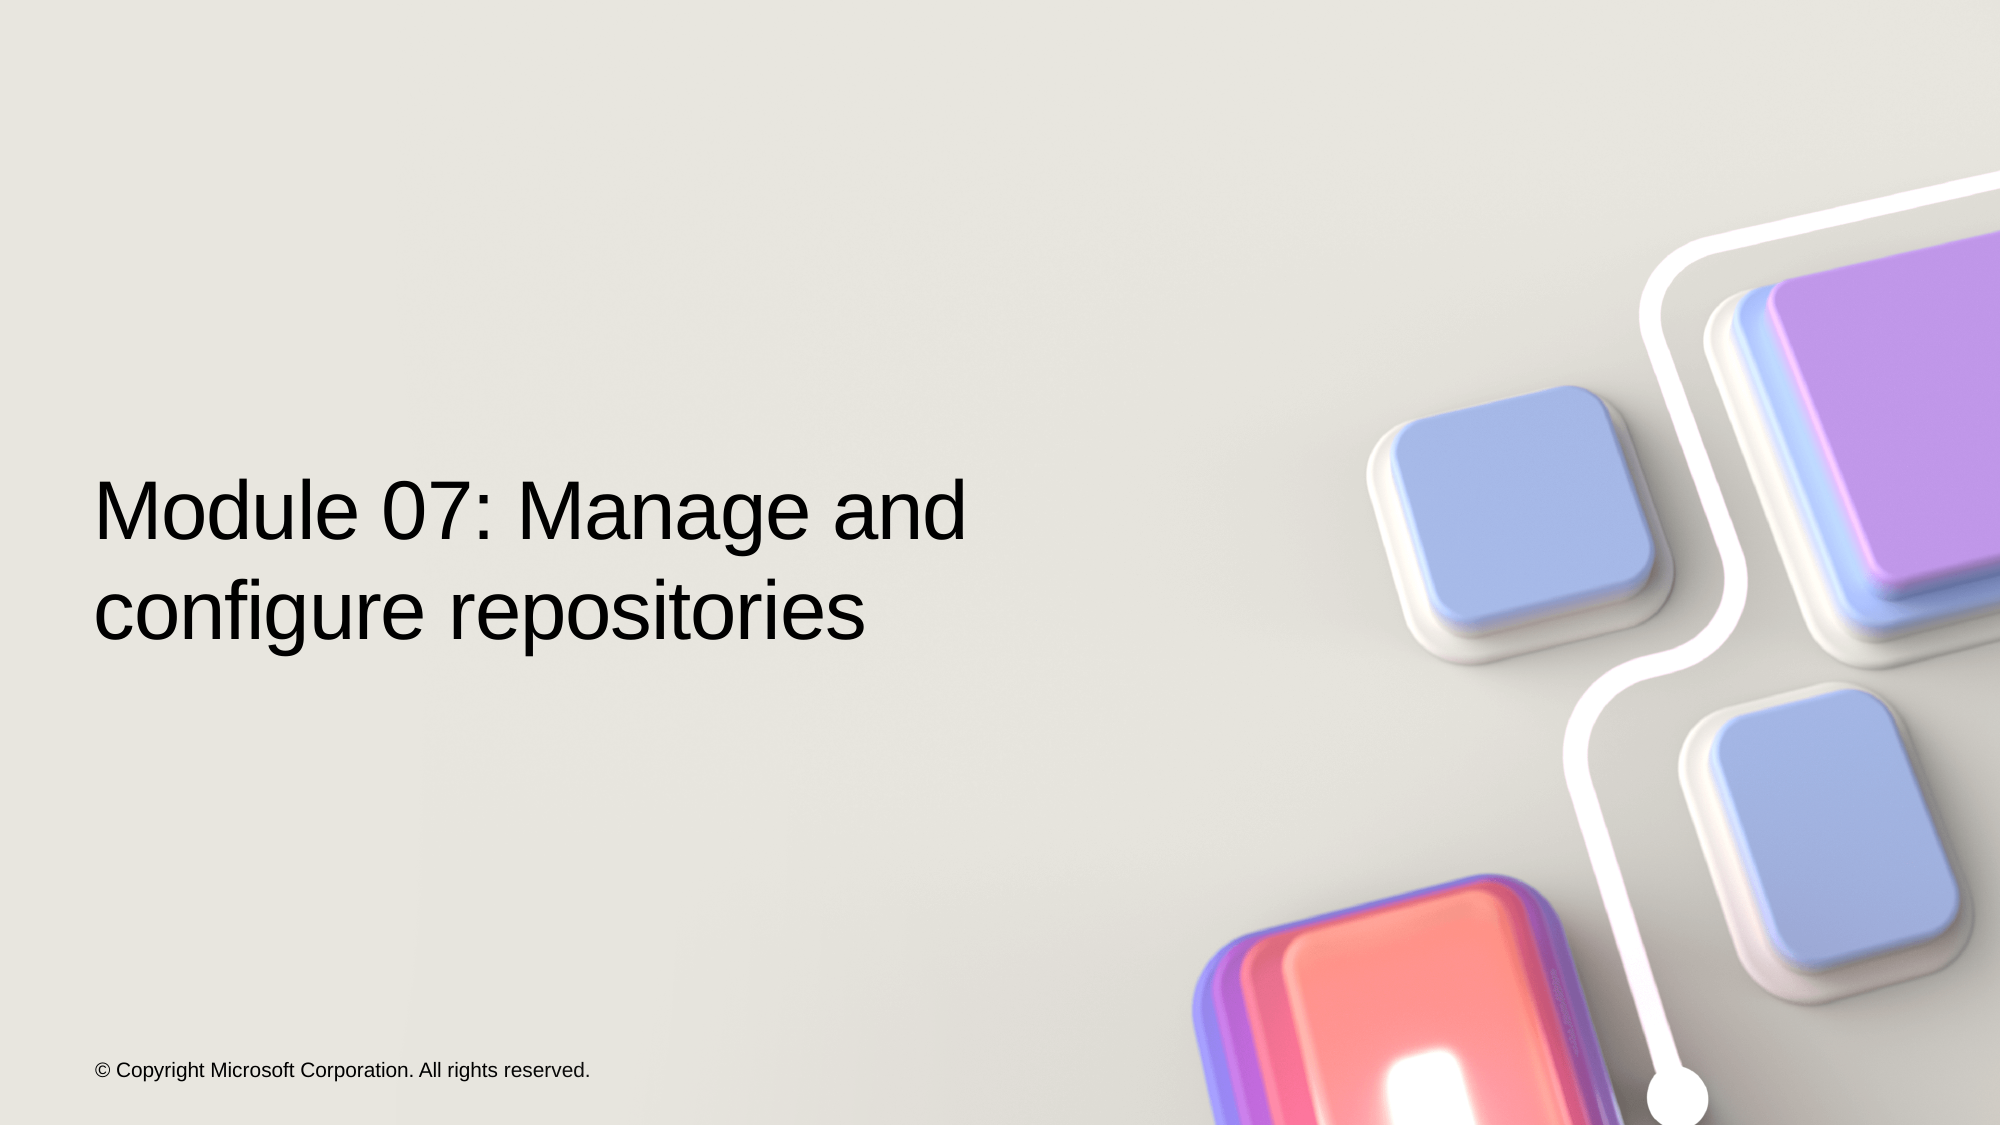

# Module 07: Manage and configure repositories